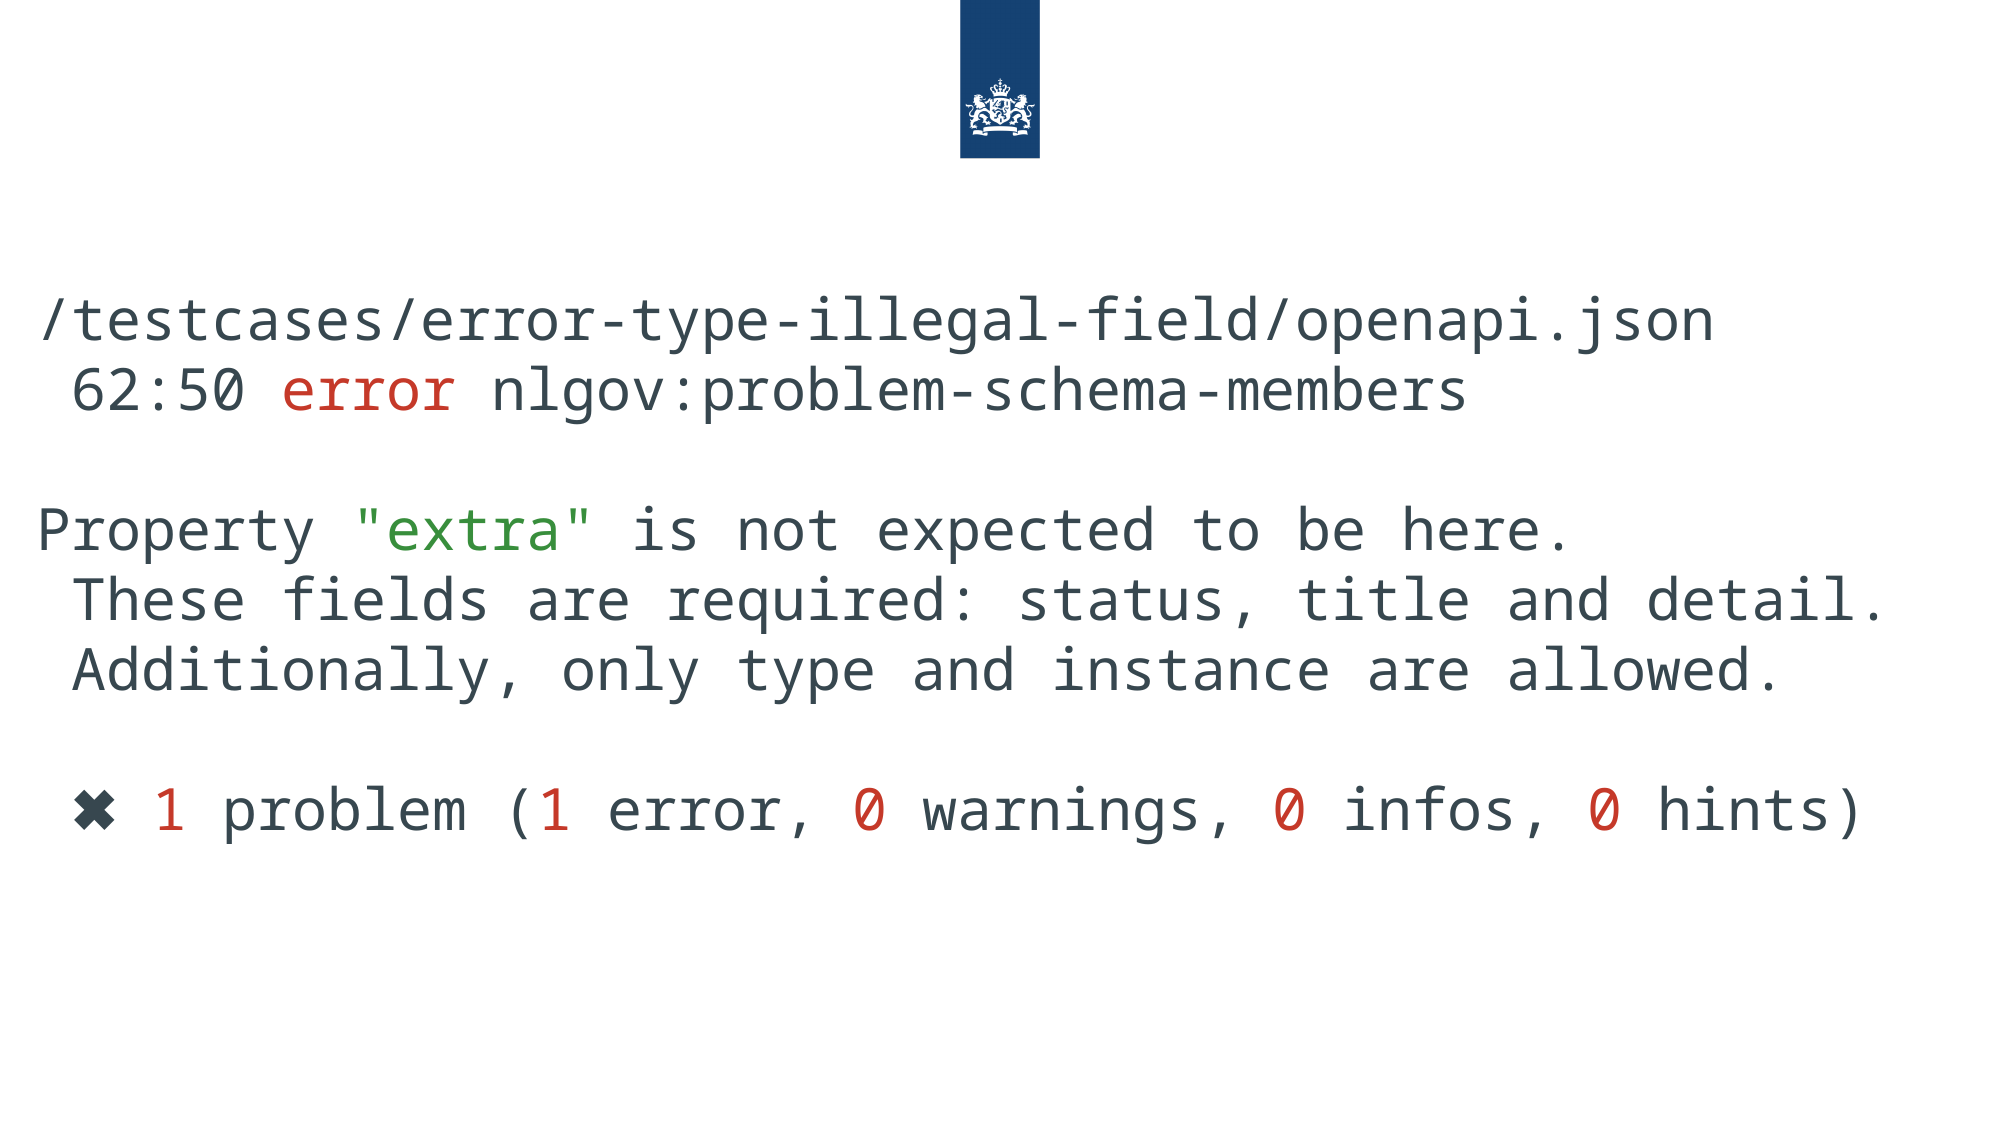

/testcases/error-type-illegal-field/openapi.json
 62:50 error nlgov:problem-schema-members
Property "extra" is not expected to be here.
 These fields are required: status, title and detail.
 Additionally, only type and instance are allowed.
 ✖ 1 problem (1 error, 0 warnings, 0 infos, 0 hints)